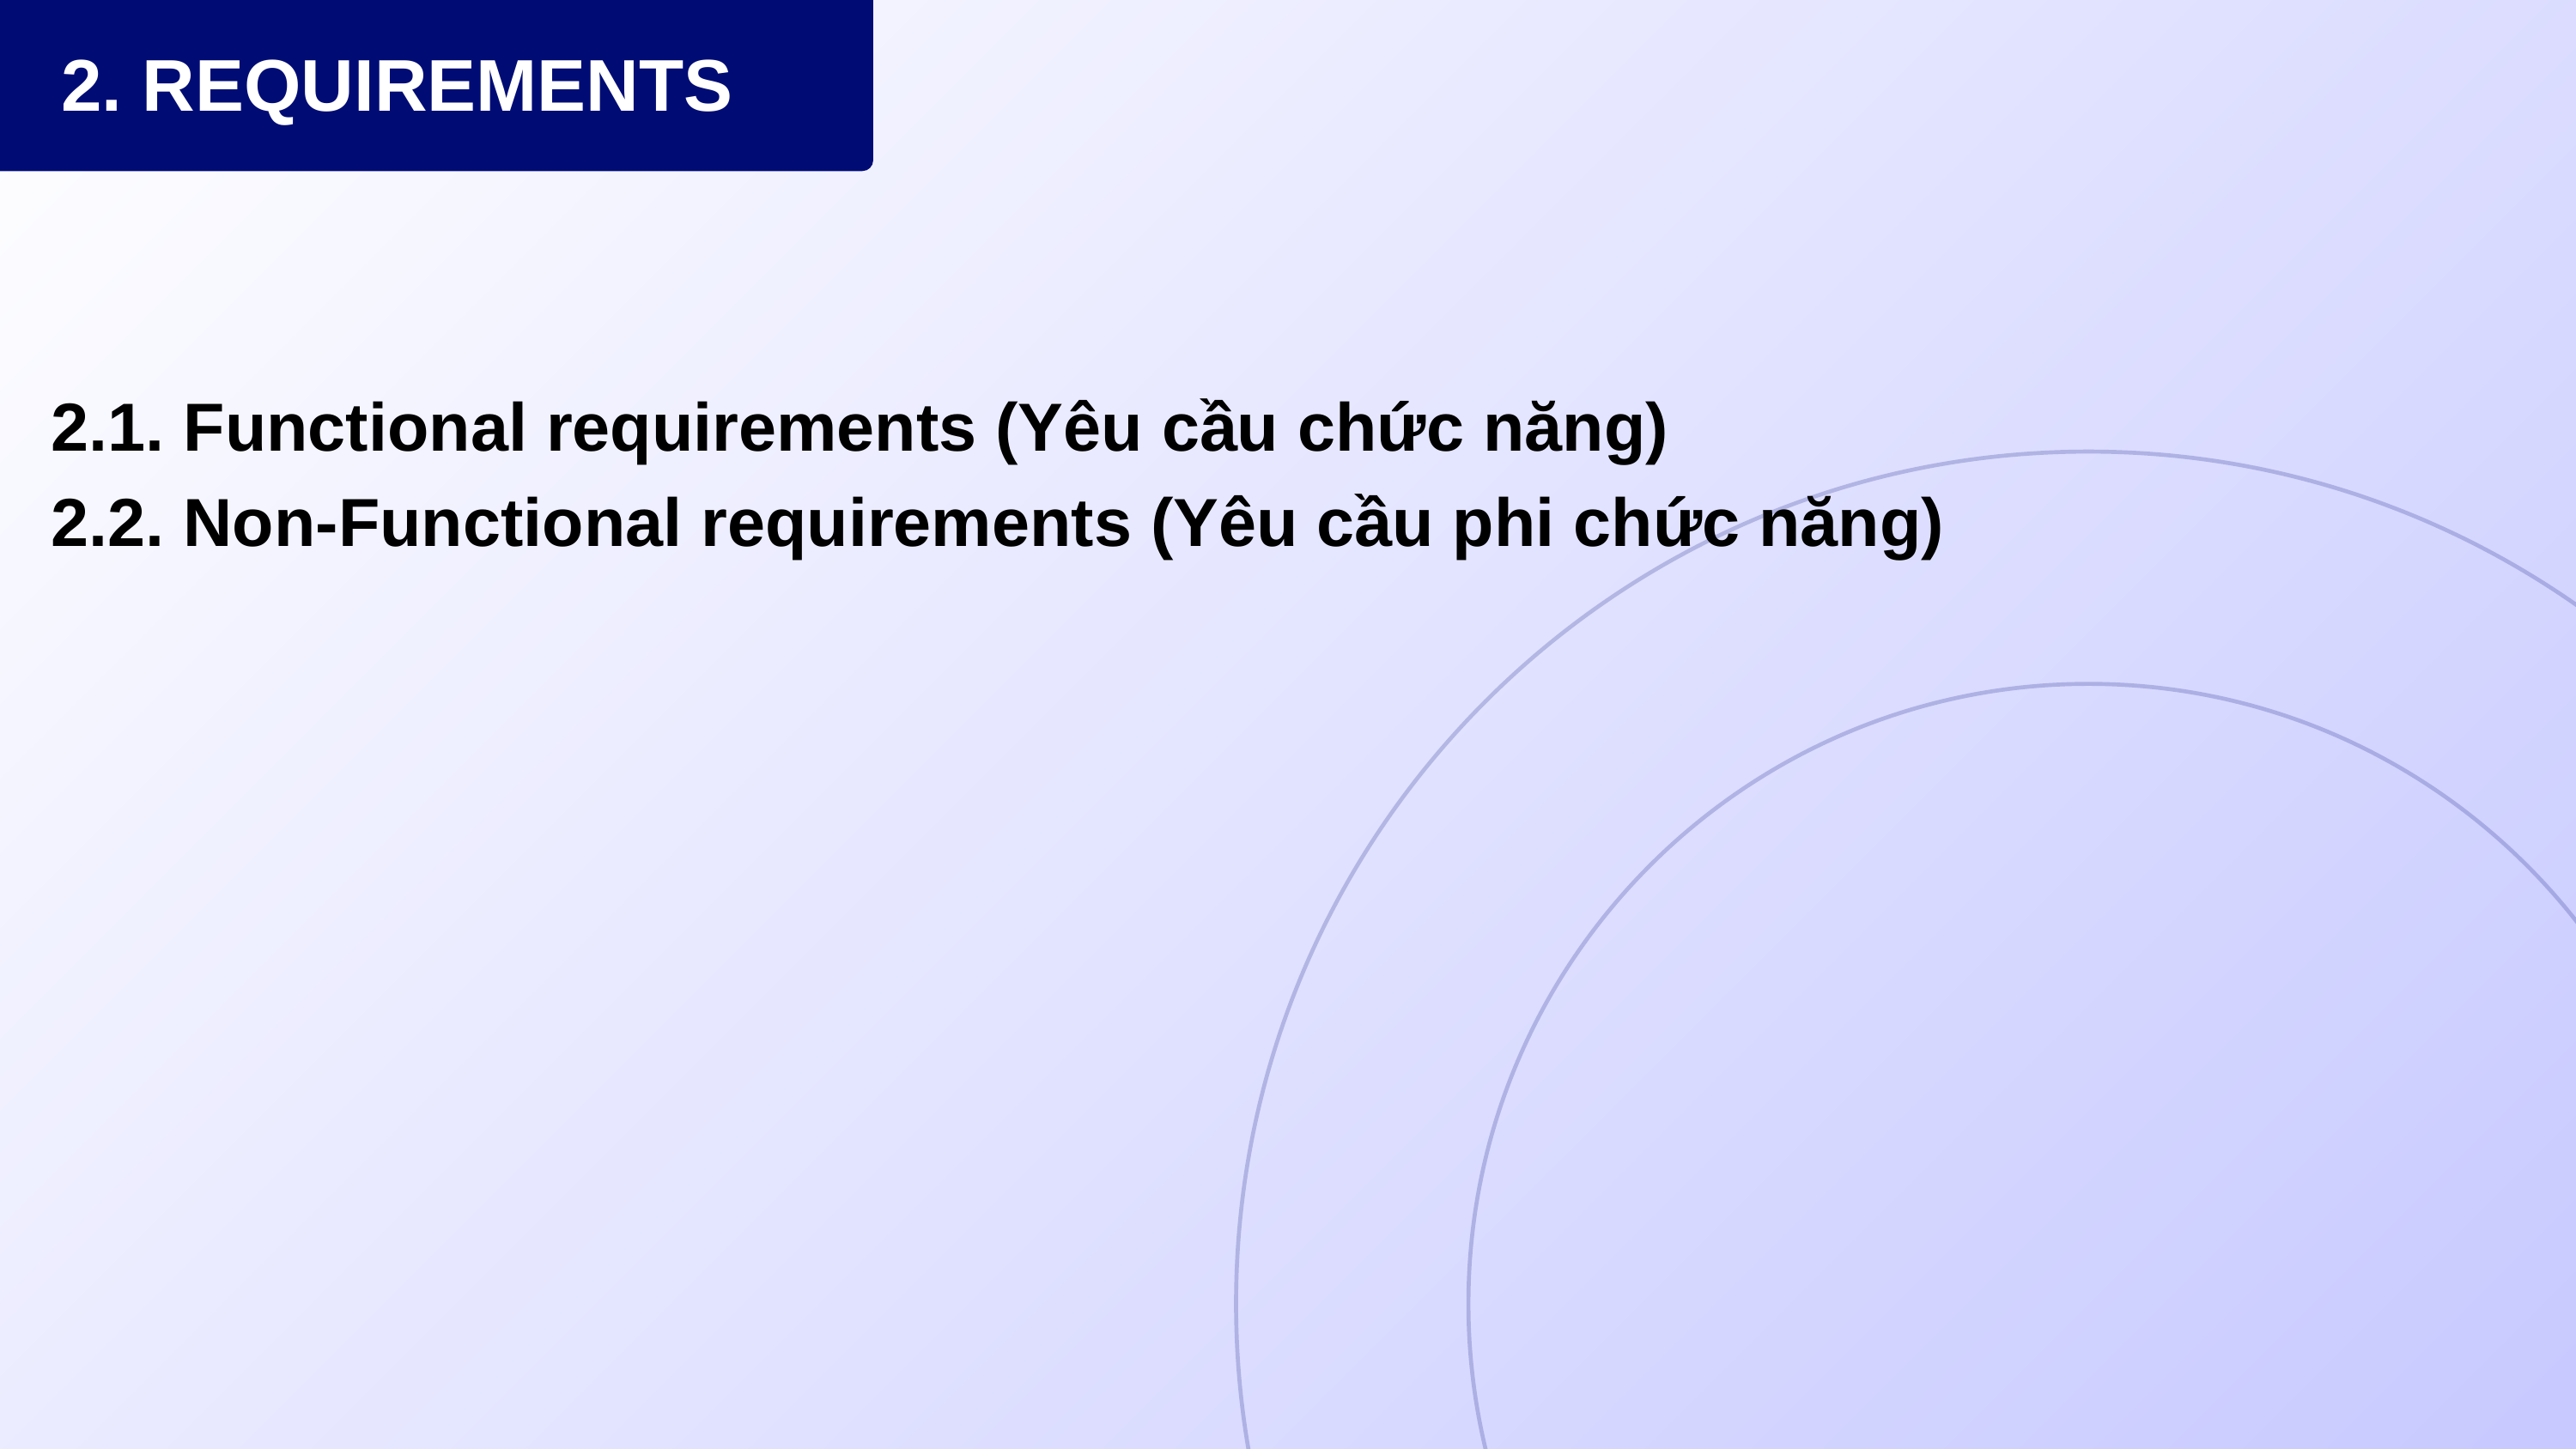

2. REQUIREMENTS
2.1. Functional requirements (Yêu cầu chức năng)
2.2. Non-Functional requirements (Yêu cầu phi chức năng)